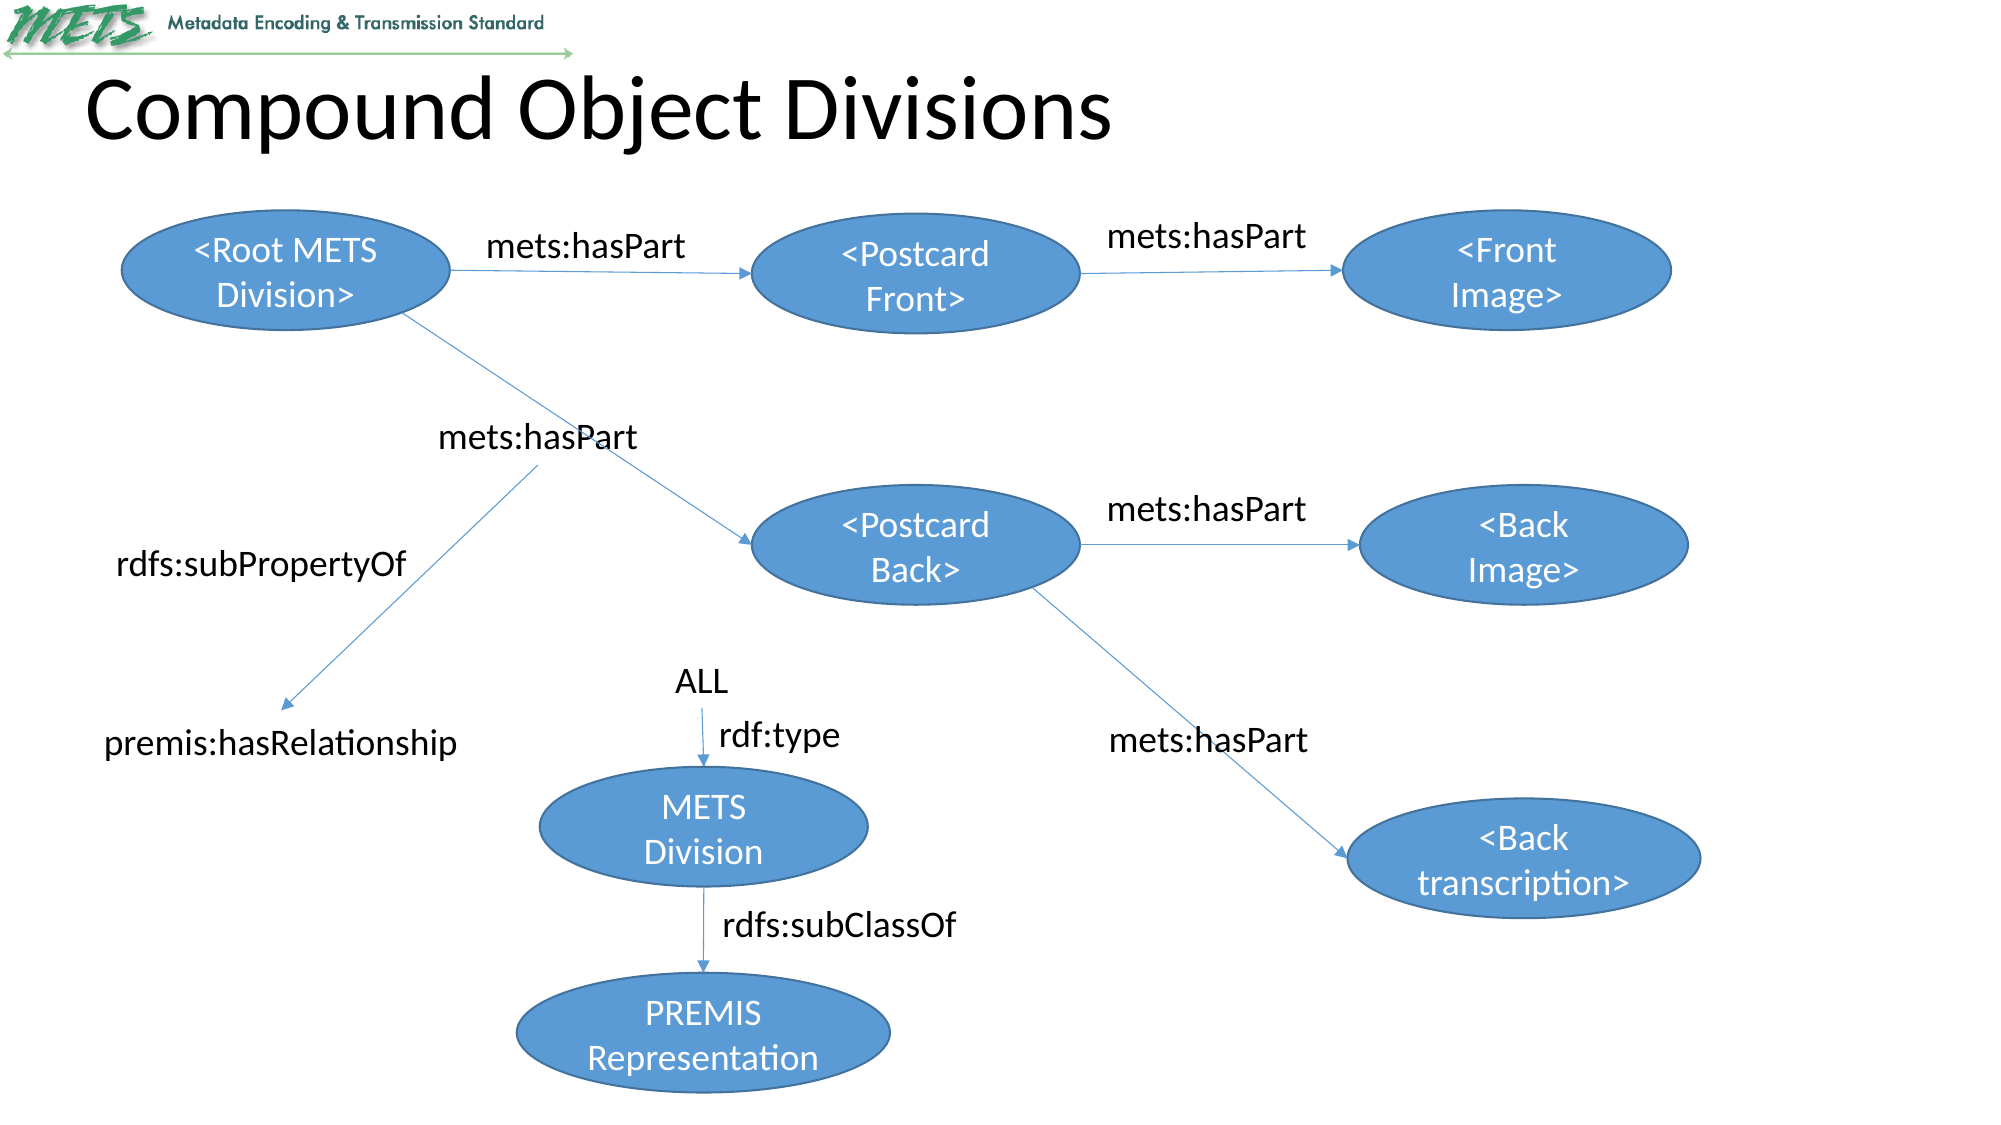

# Compound Object Divisions
mets:hasPart
<Root METS Division>
<Front Image>
mets:hasPart
<Postcard Front>
mets:hasPart
mets:hasPart
<Postcard Back>
<Back Image>
rdfs:subPropertyOf
ALL
rdf:type
mets:hasPart
premis:hasRelationship
METS Division
<Back transcription>
rdfs:subClassOf
PREMIS Representation